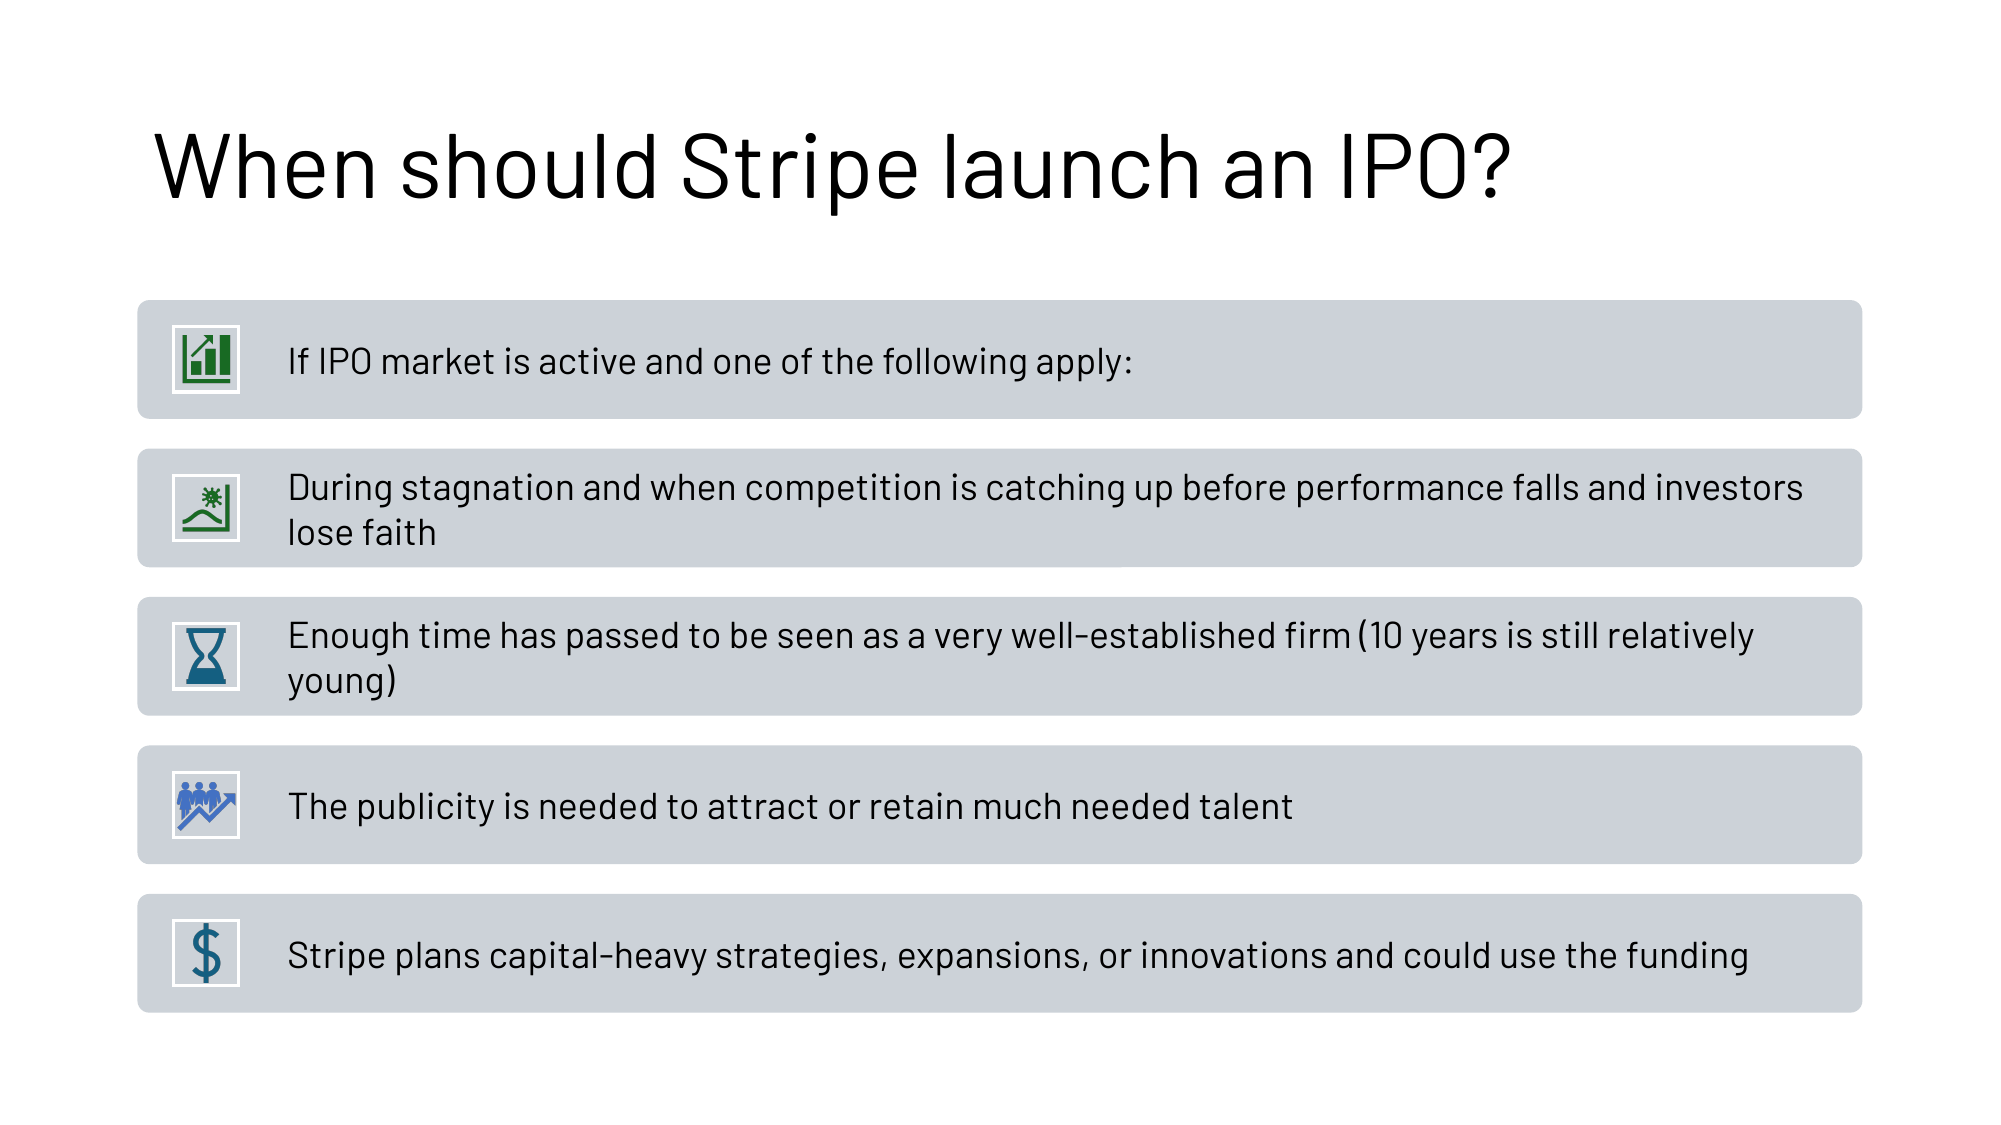

# When should Stripe launch an IPO?
If IPO market is active and one of the following apply:
During stagnation and when competition is catching up before performance falls and investors lose faith
Enough time has passed to be seen as a very well-established firm (10 years is still relatively young)
The publicity is needed to attract or retain much needed talent
Stripe plans capital-heavy strategies, expansions, or innovations and could use the funding